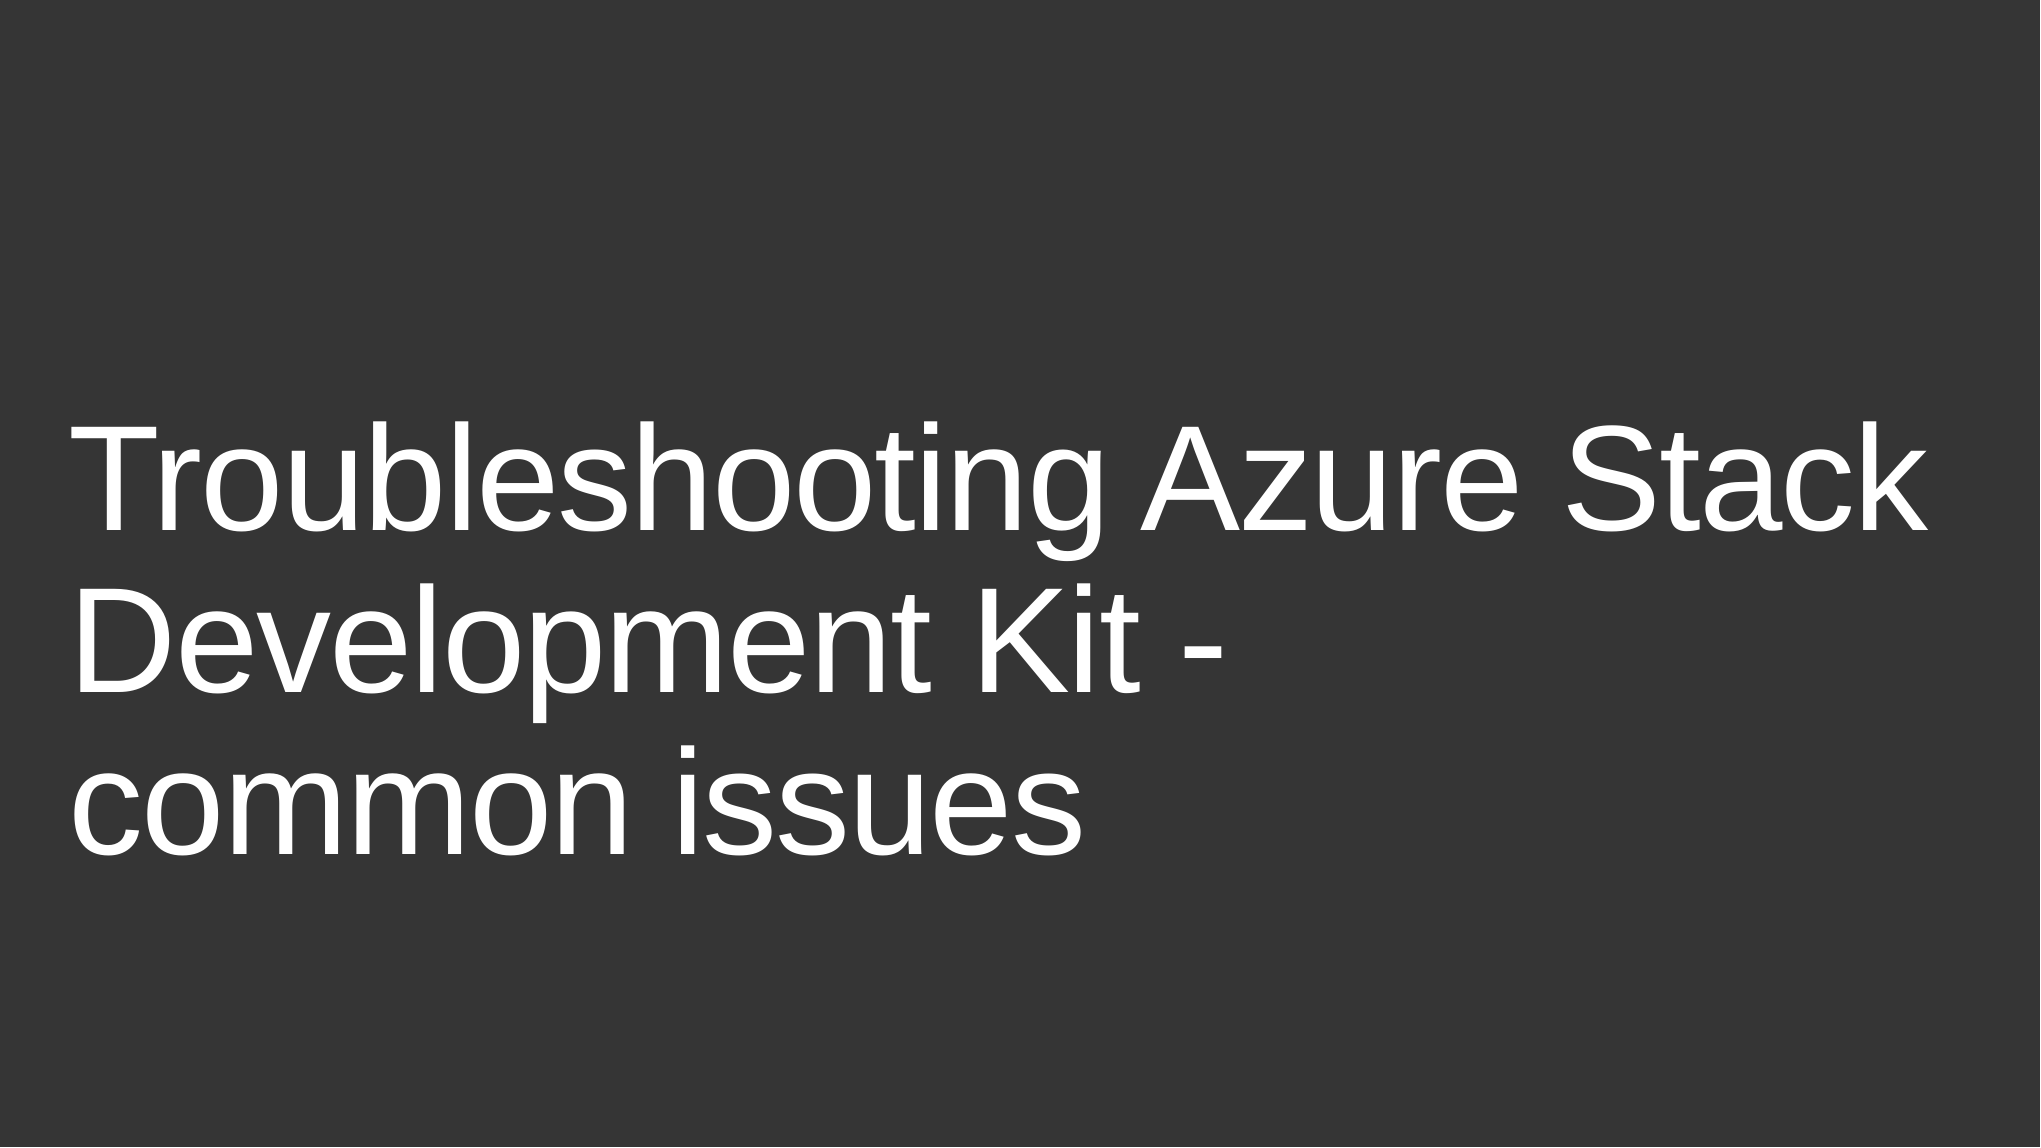

Troubleshooting Azure Stack Development Kit -
common issues